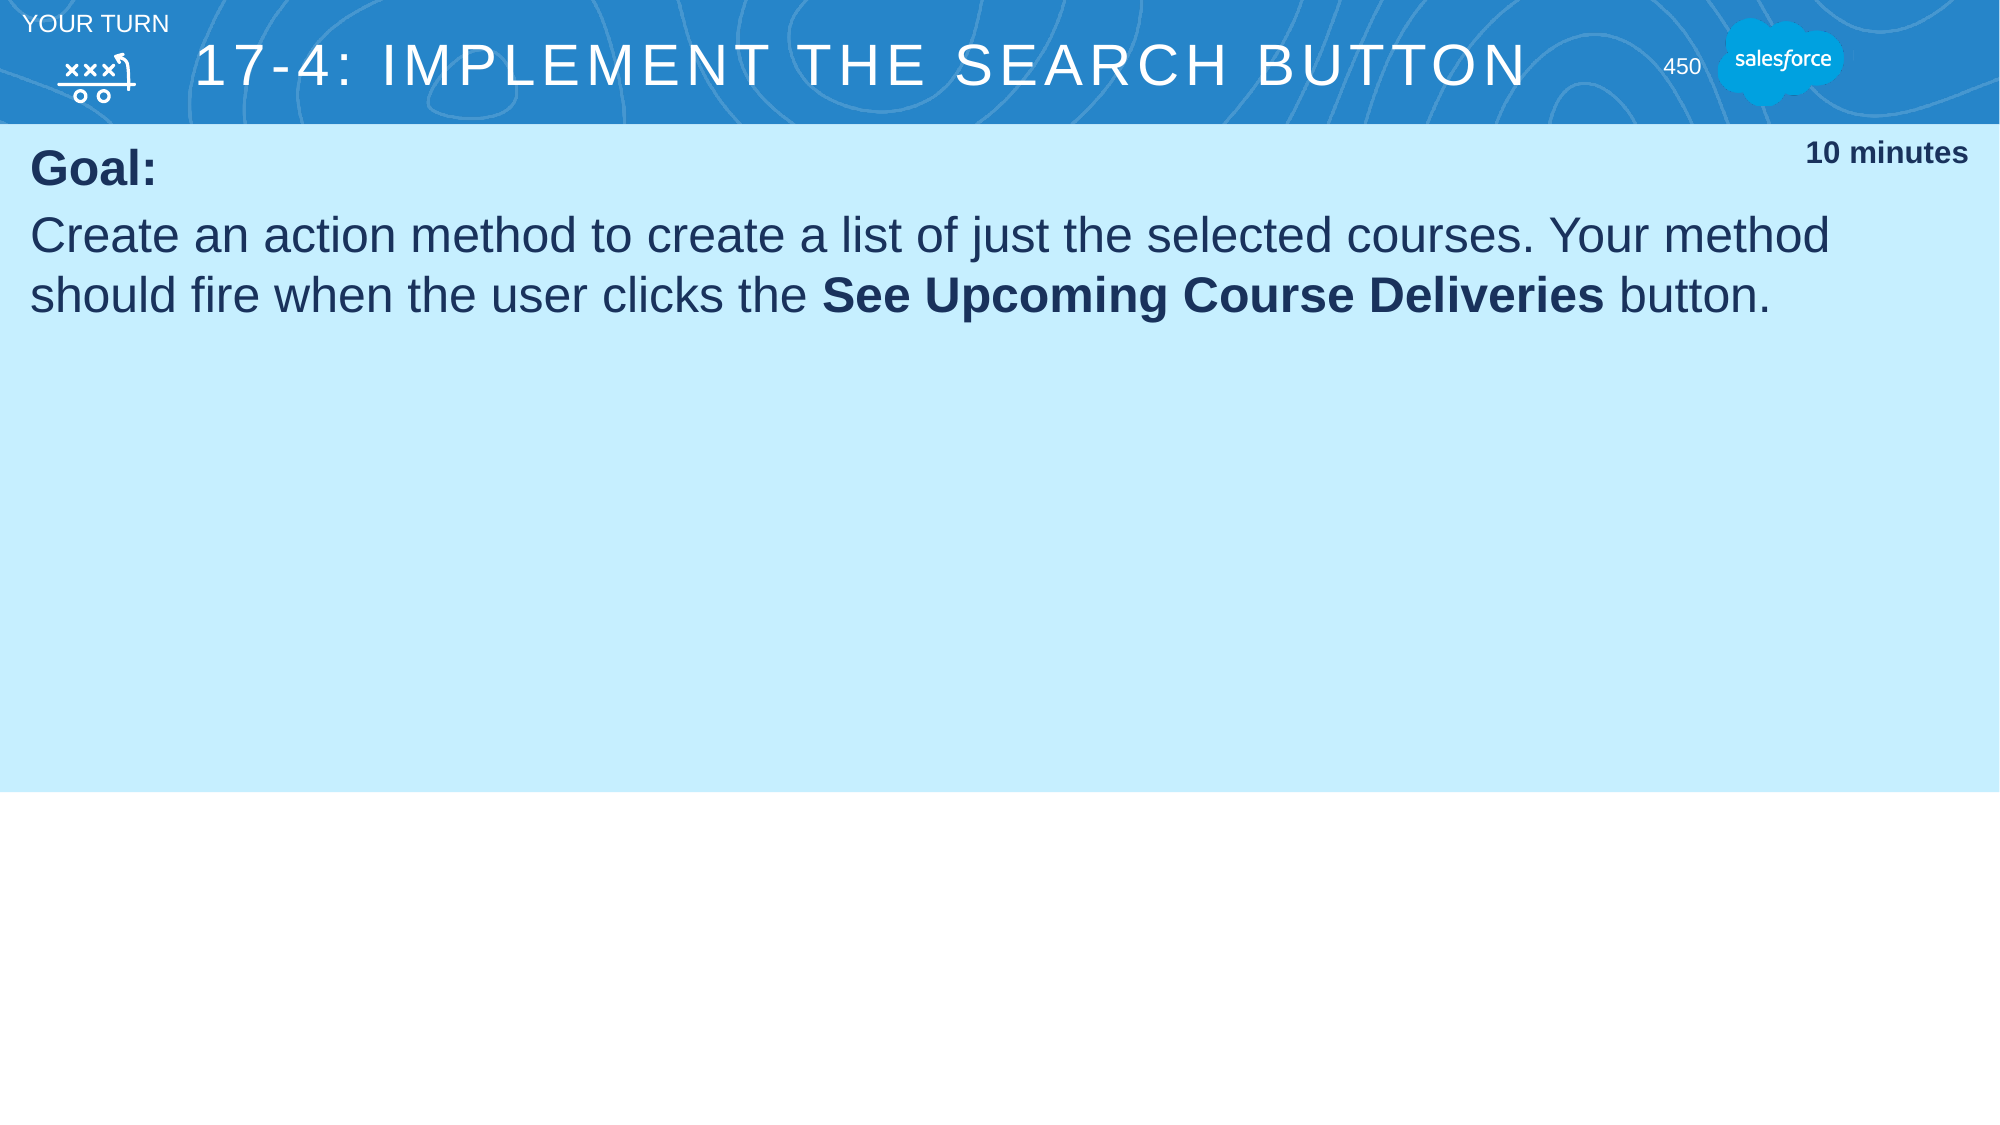

# 17-4: Implement the Search Button
Your Turn
450
Goal:
Create an action method to create a list of just the selected courses. Your method should fire when the user clicks the See Upcoming Course Deliveries button.
10 minutes
Tasks:
Write the code necessary to create a map of selected courses.
Test the code changes.